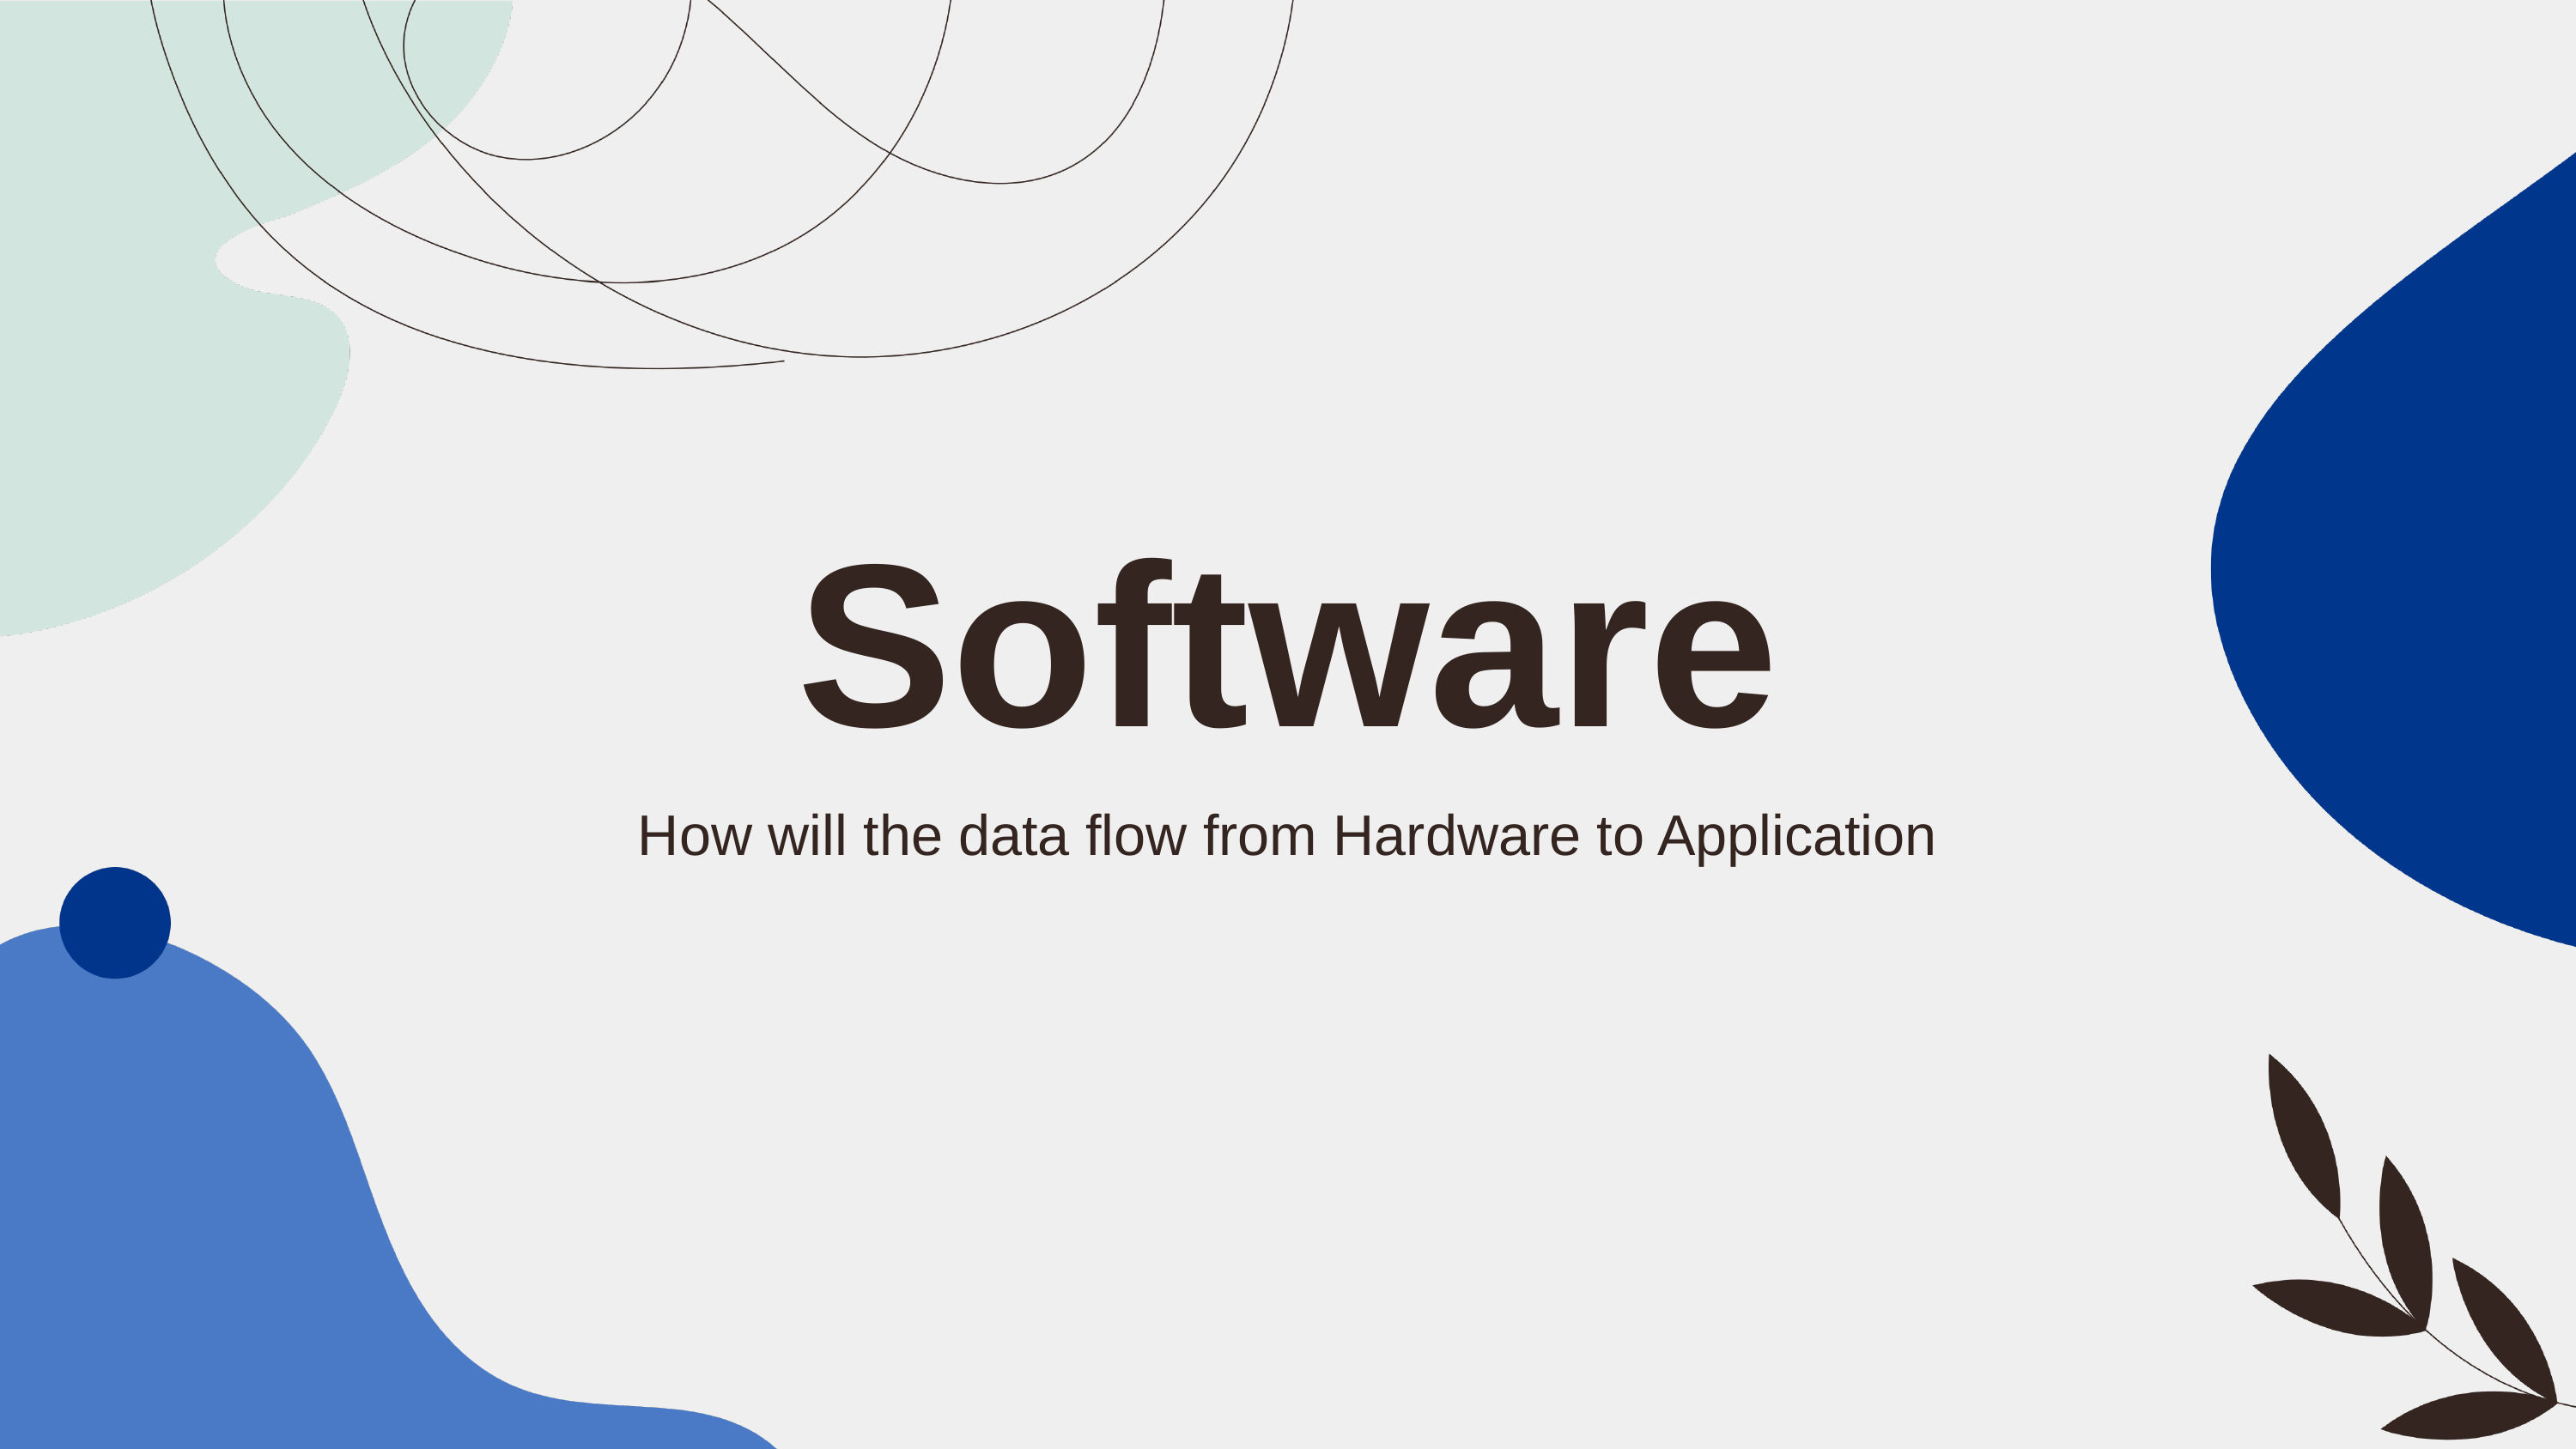

Software
How will the data flow from Hardware to Application